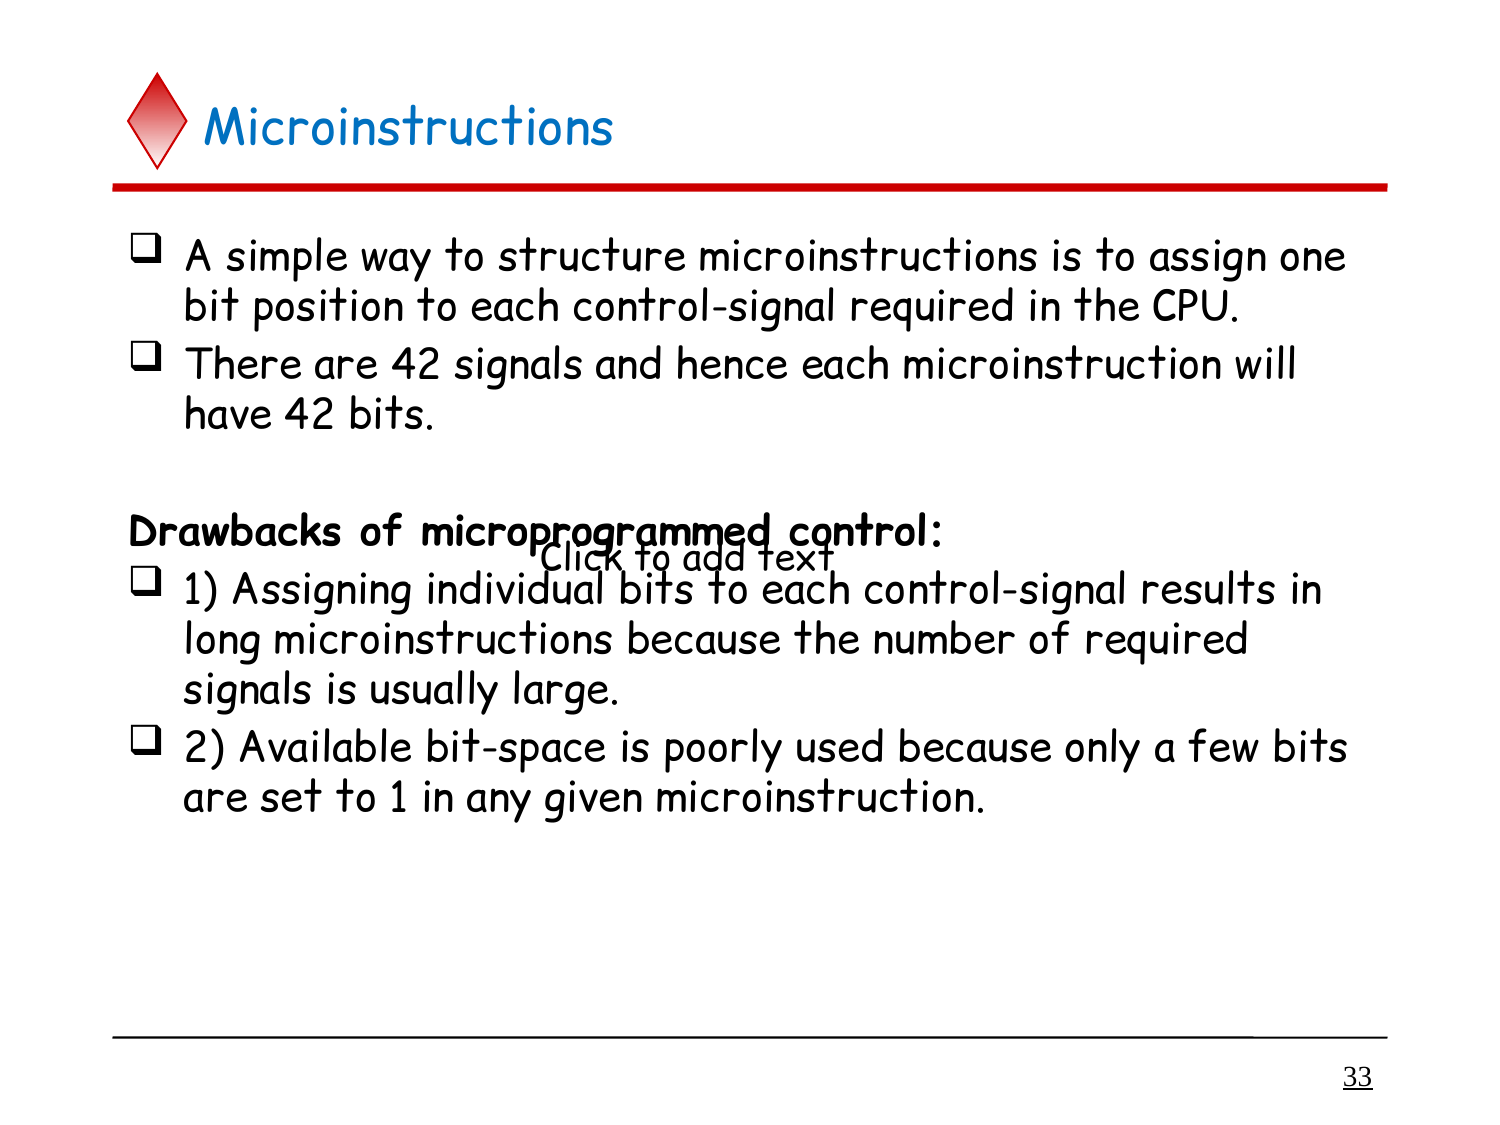

# Microinstructions
A simple way to structure microinstructions is to assign one bit position to each control-signal required in the CPU.
There are 42 signals and hence each microinstruction will have 42 bits.

Drawbacks of microprogrammed control:
1) Assigning individual bits to each control-signal results in long microinstructions because the number of required signals is usually large.
2) Available bit-space is poorly used because only a few bits are set to 1 in any given microinstruction.
Click to add text
33